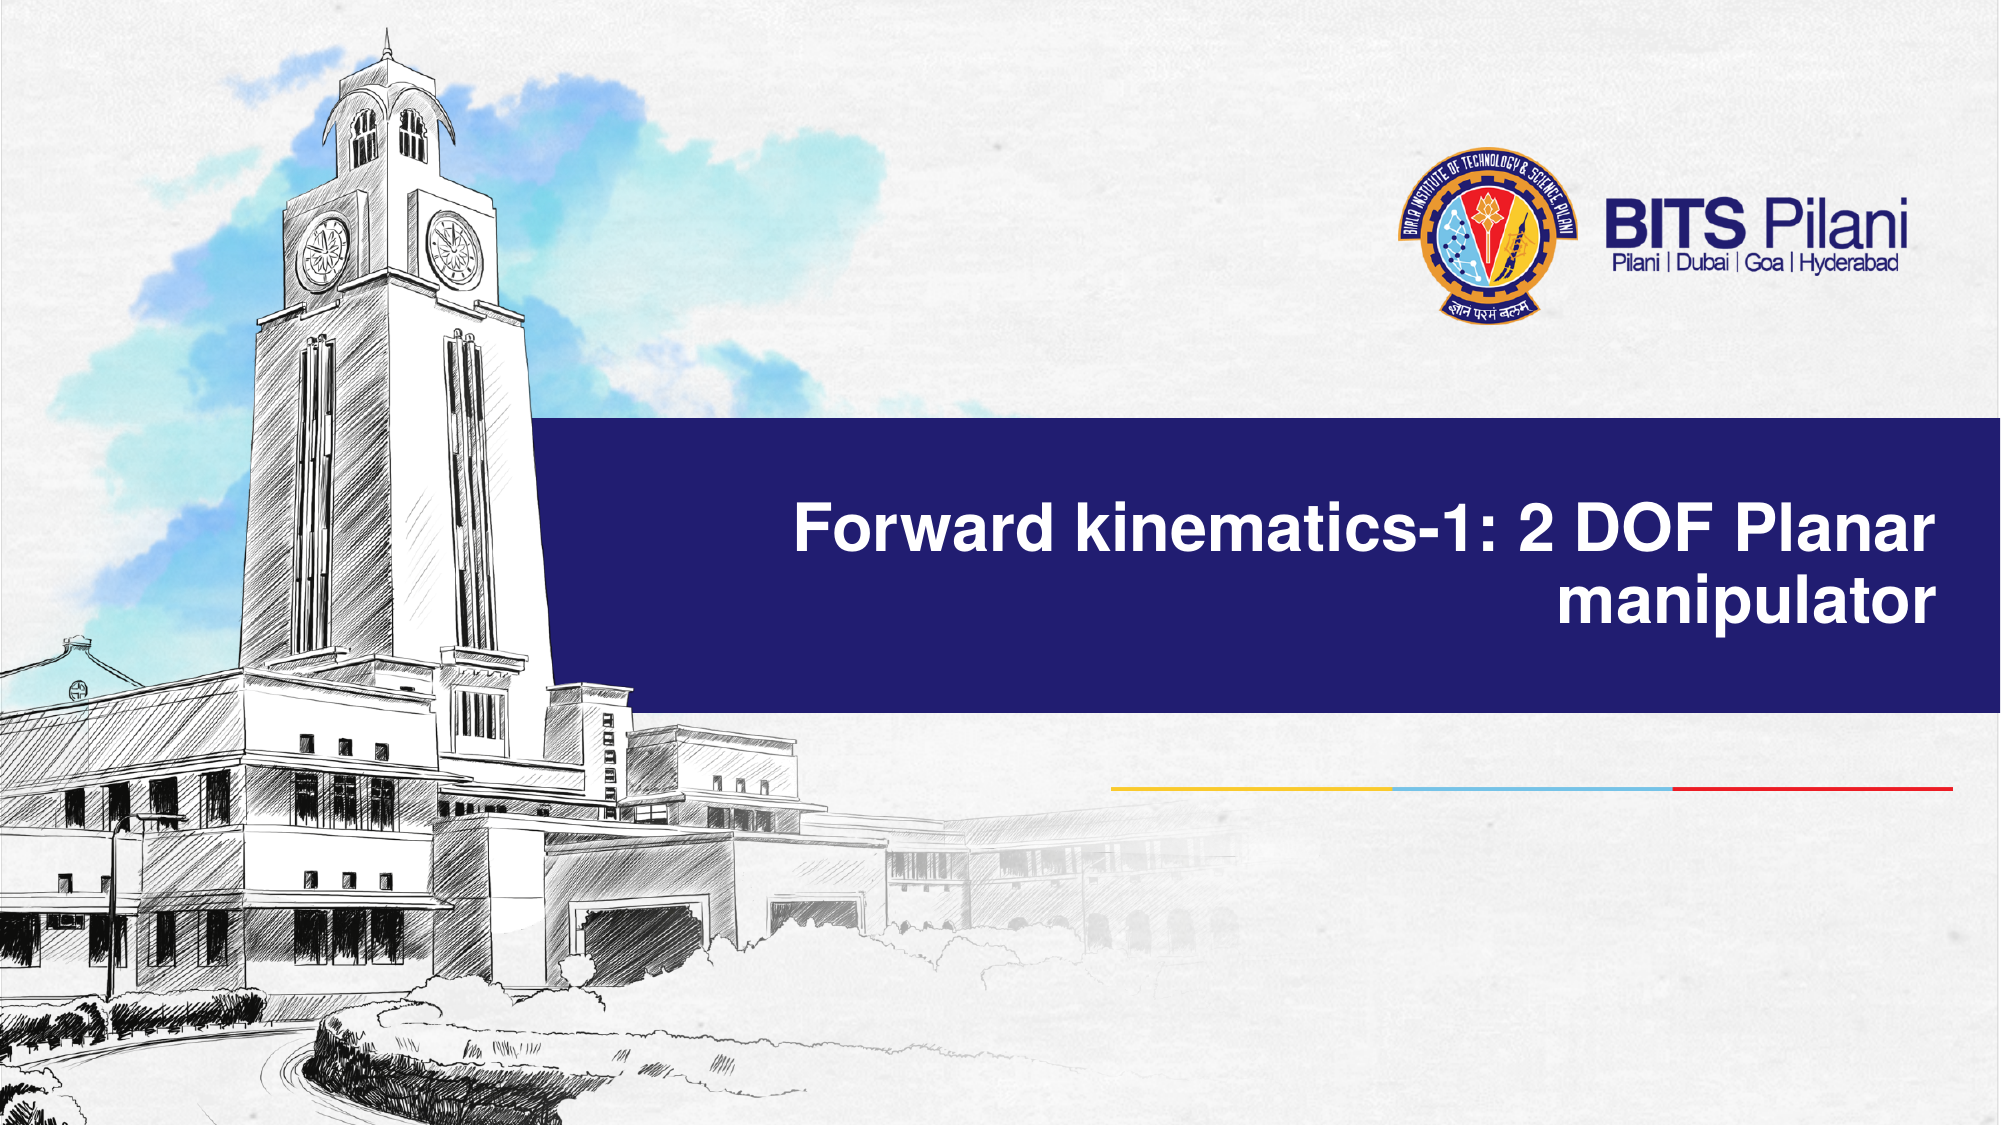

# Forward kinematics-1: 2 DOF Planar manipulator